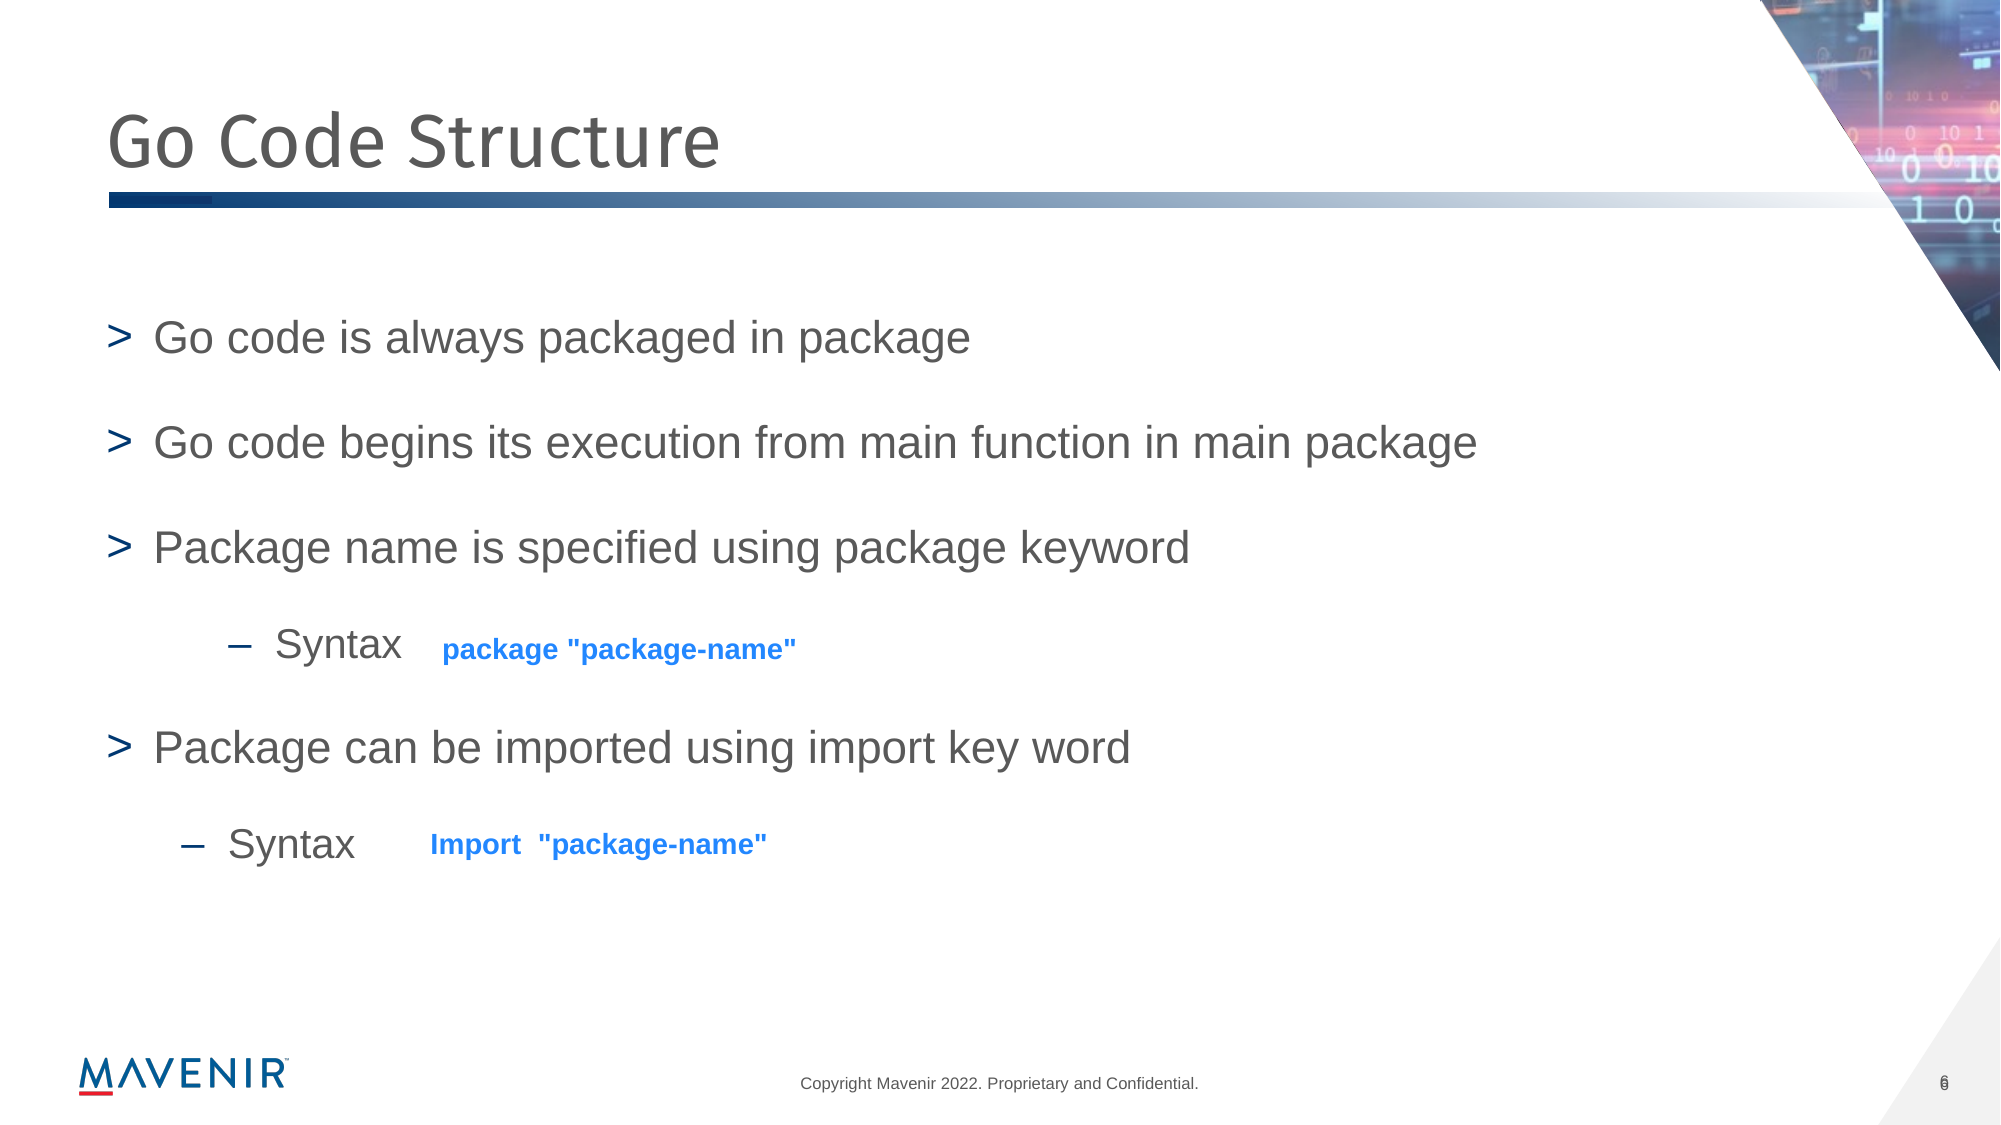

# Go Code Structure

Go code is always packaged in package
Go code begins its execution from main function in main package
Package name is specified using package keyword
Syntax
Package can be imported using import key word
Syntax

package "package-name"
Import  "package-name"
6